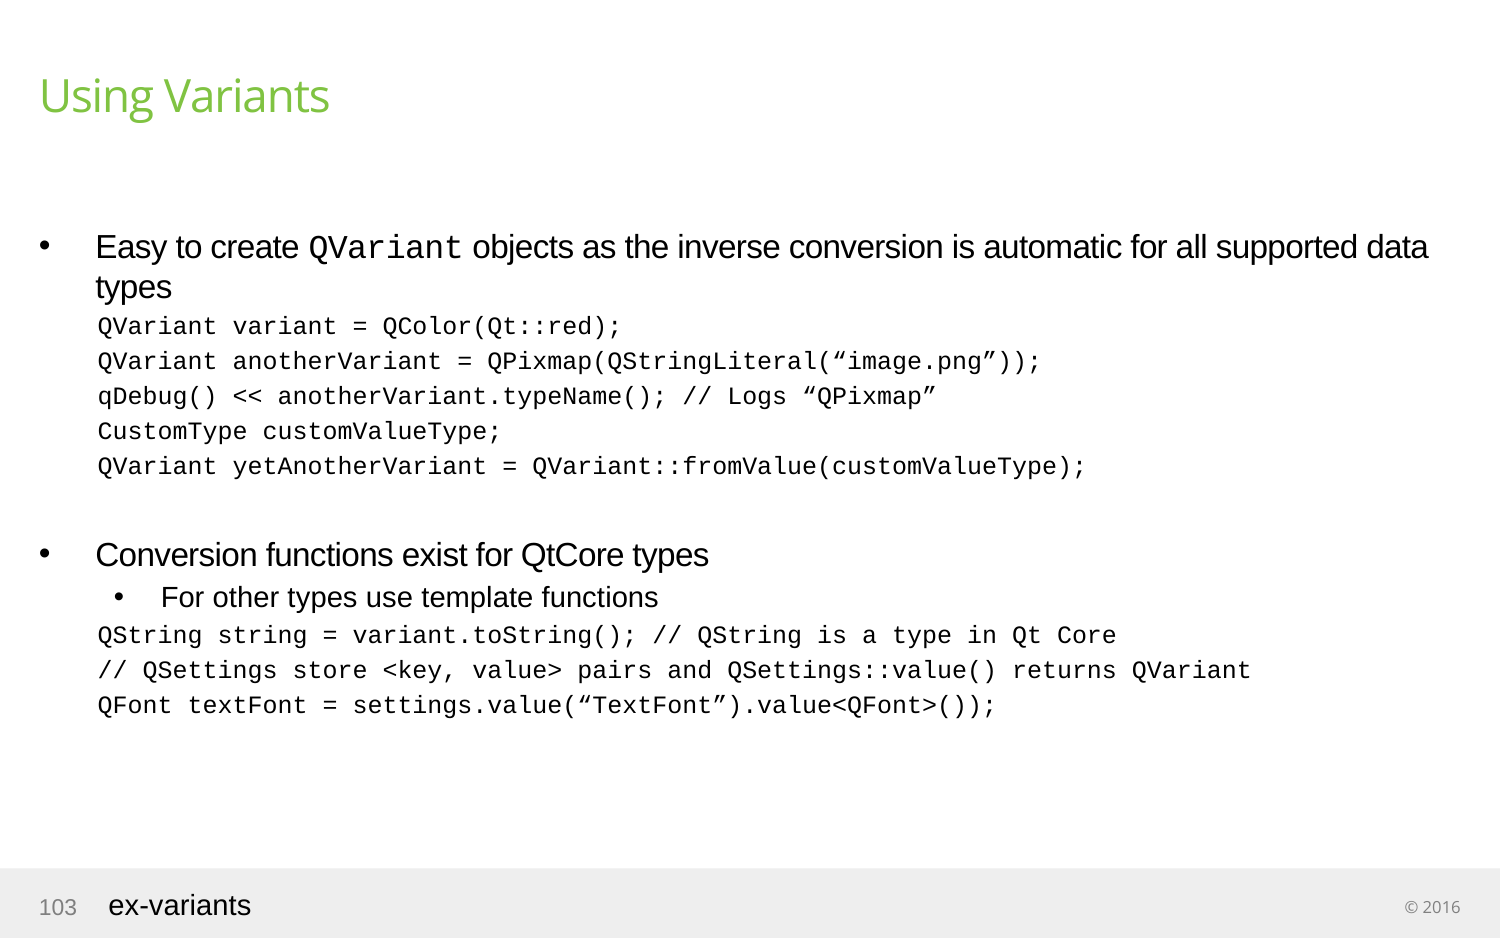

# Using Variants
Easy to create QVariant objects as the inverse conversion is automatic for all supported data types
QVariant variant = QColor(Qt::red);
QVariant anotherVariant = QPixmap(QStringLiteral(“image.png”));
qDebug() << anotherVariant.typeName(); // Logs “QPixmap”
CustomType customValueType;
QVariant yetAnotherVariant = QVariant::fromValue(customValueType);

Conversion functions exist for QtCore types
For other types use template functions
QString string = variant.toString(); // QString is a type in Qt Core
// QSettings store <key, value> pairs and QSettings::value() returns QVariant
QFont textFont = settings.value(“TextFont”).value<QFont>());

103
ex-variants
© 2016